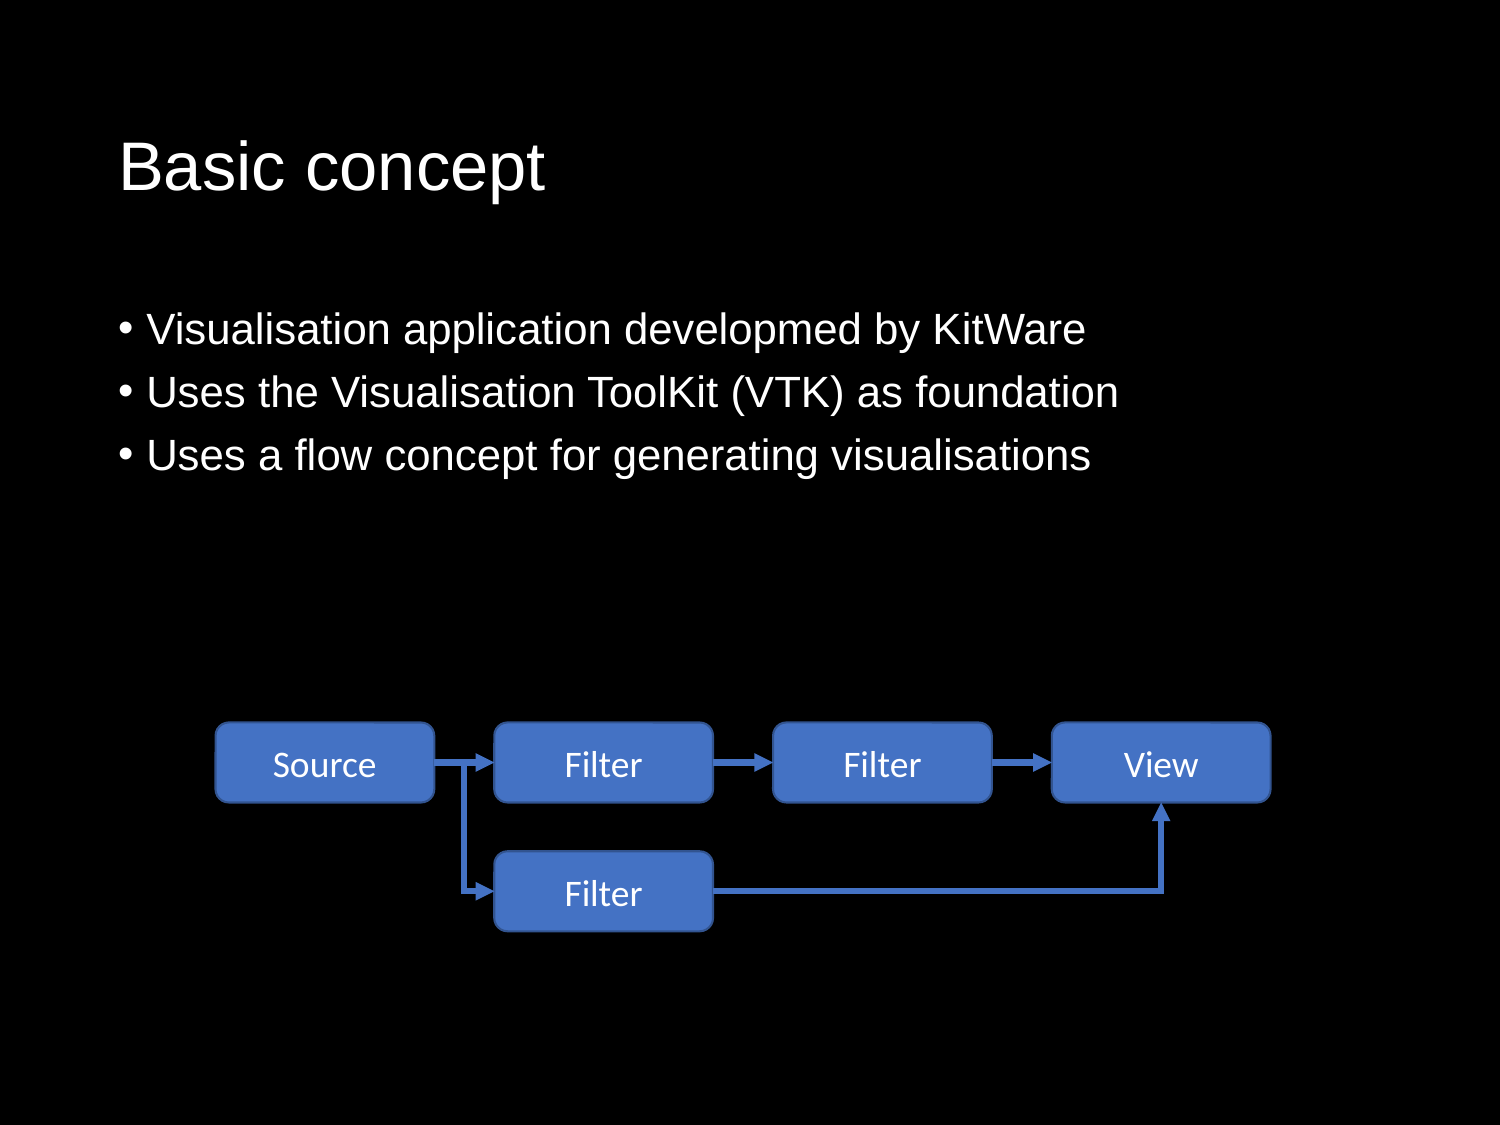

# Basic concept
Visualisation application developmed by KitWare
Uses the Visualisation ToolKit (VTK) as foundation
Uses a flow concept for generating visualisations
View
Source
Filter
Filter
Filter